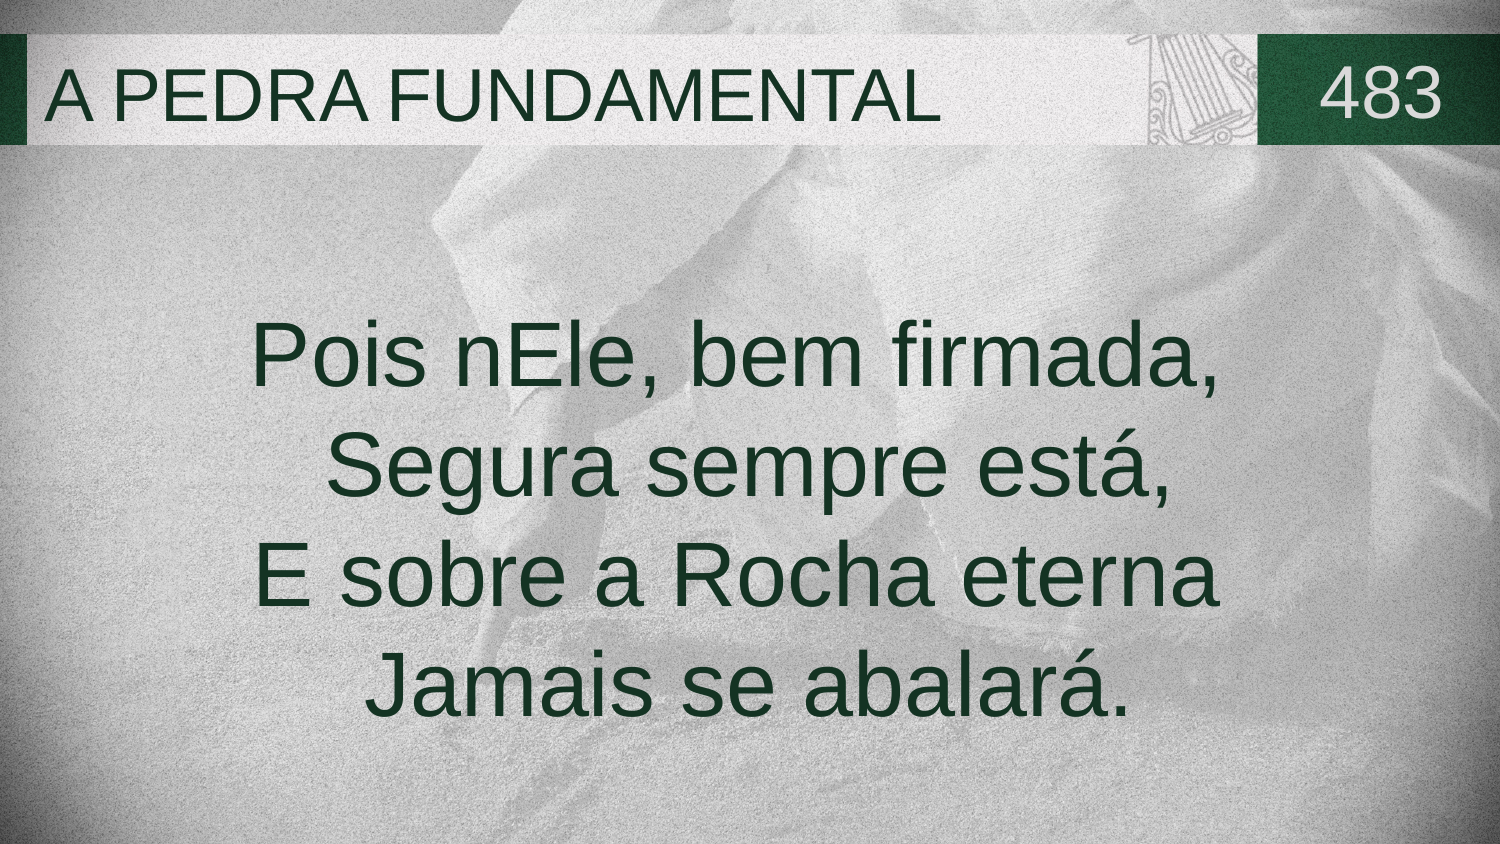

# A PEDRA FUNDAMENTAL
483
Pois nEle, bem firmada,
Segura sempre está,
E sobre a Rocha eterna
Jamais se abalará.